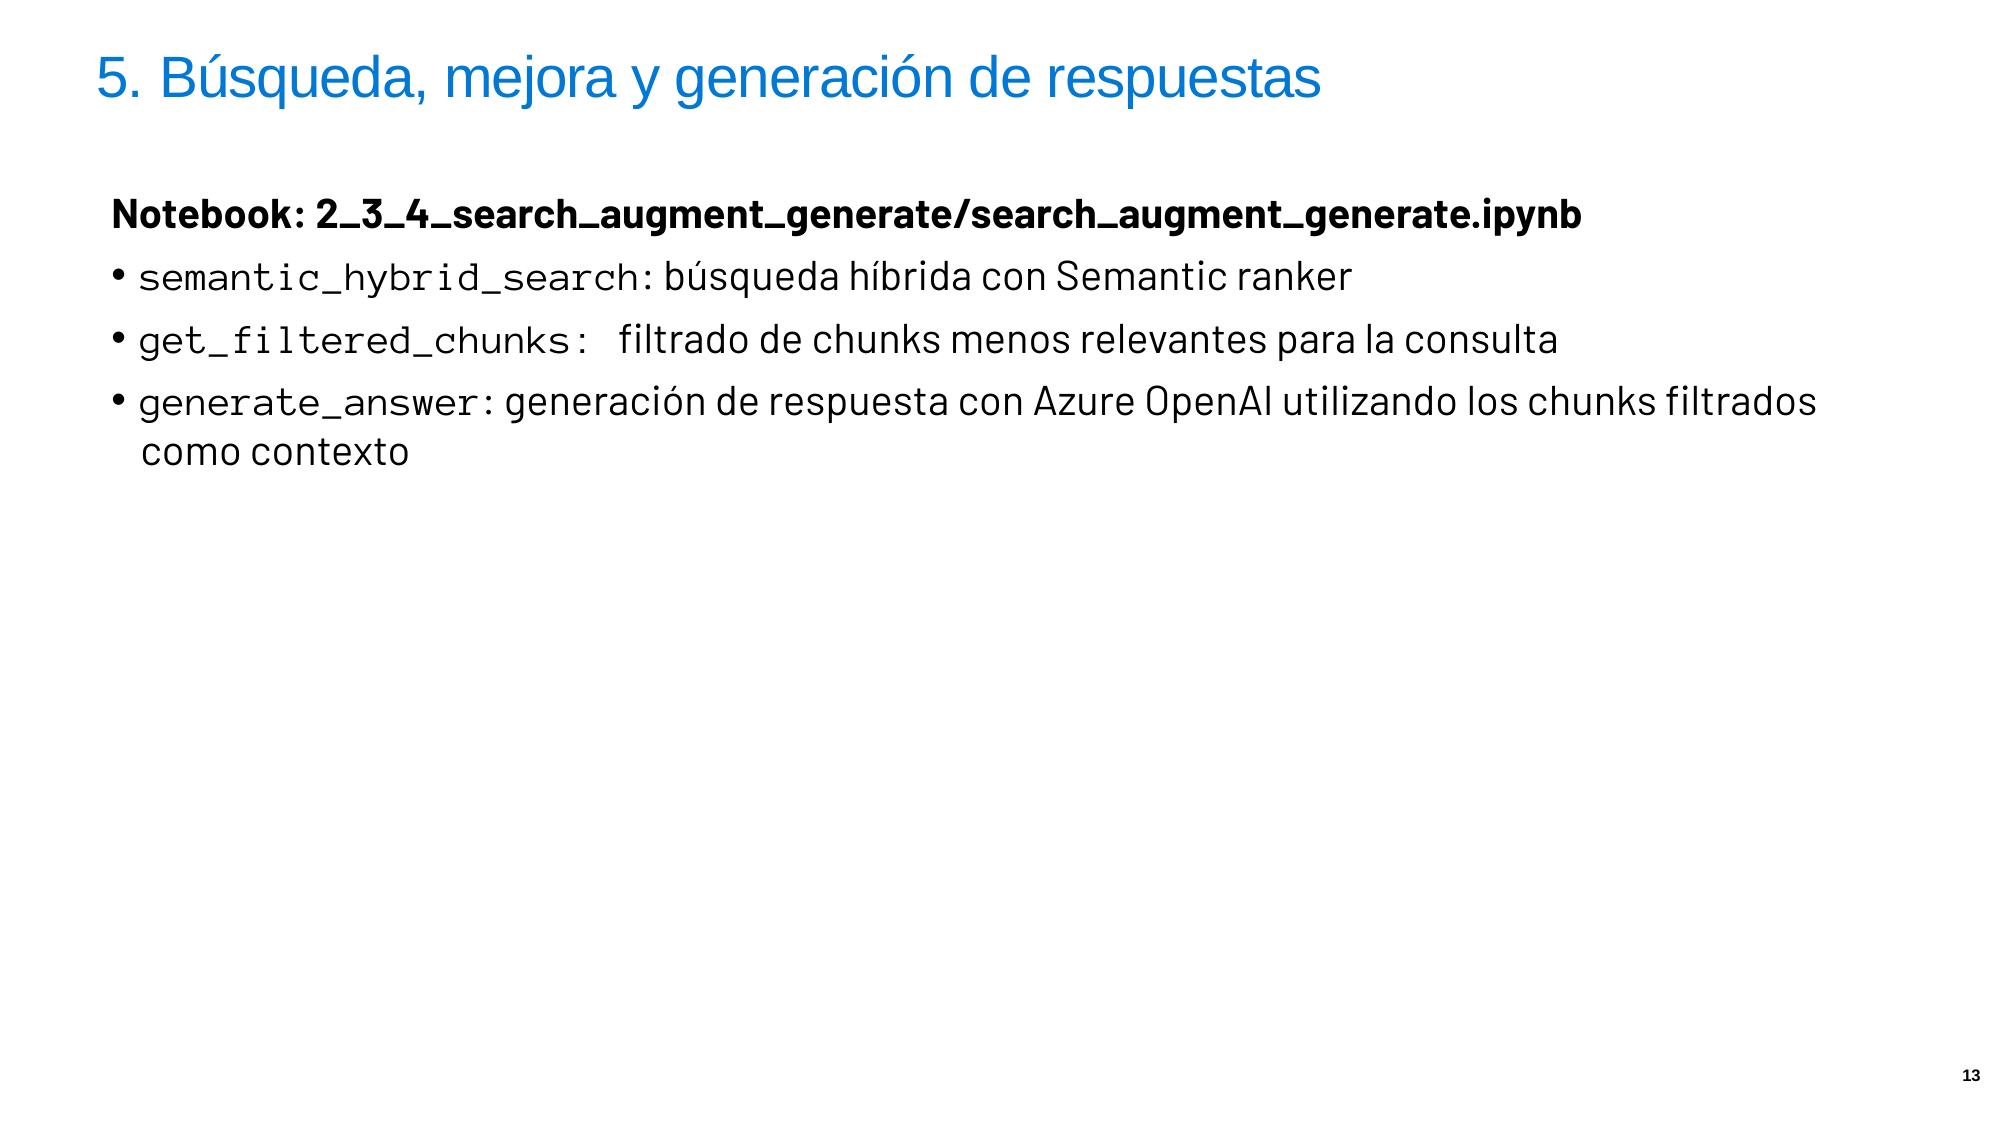

5. Búsqueda, mejora y generación de respuestas
Notebook: 2_3_4_search_augment_generate/search_augment_generate.ipynb
semantic_hybrid_search: búsqueda híbrida con Semantic ranker
get_filtered_chunks: filtrado de chunks menos relevantes para la consulta
generate_answer: generación de respuesta con Azure OpenAI utilizando los chunks filtrados como contexto
13